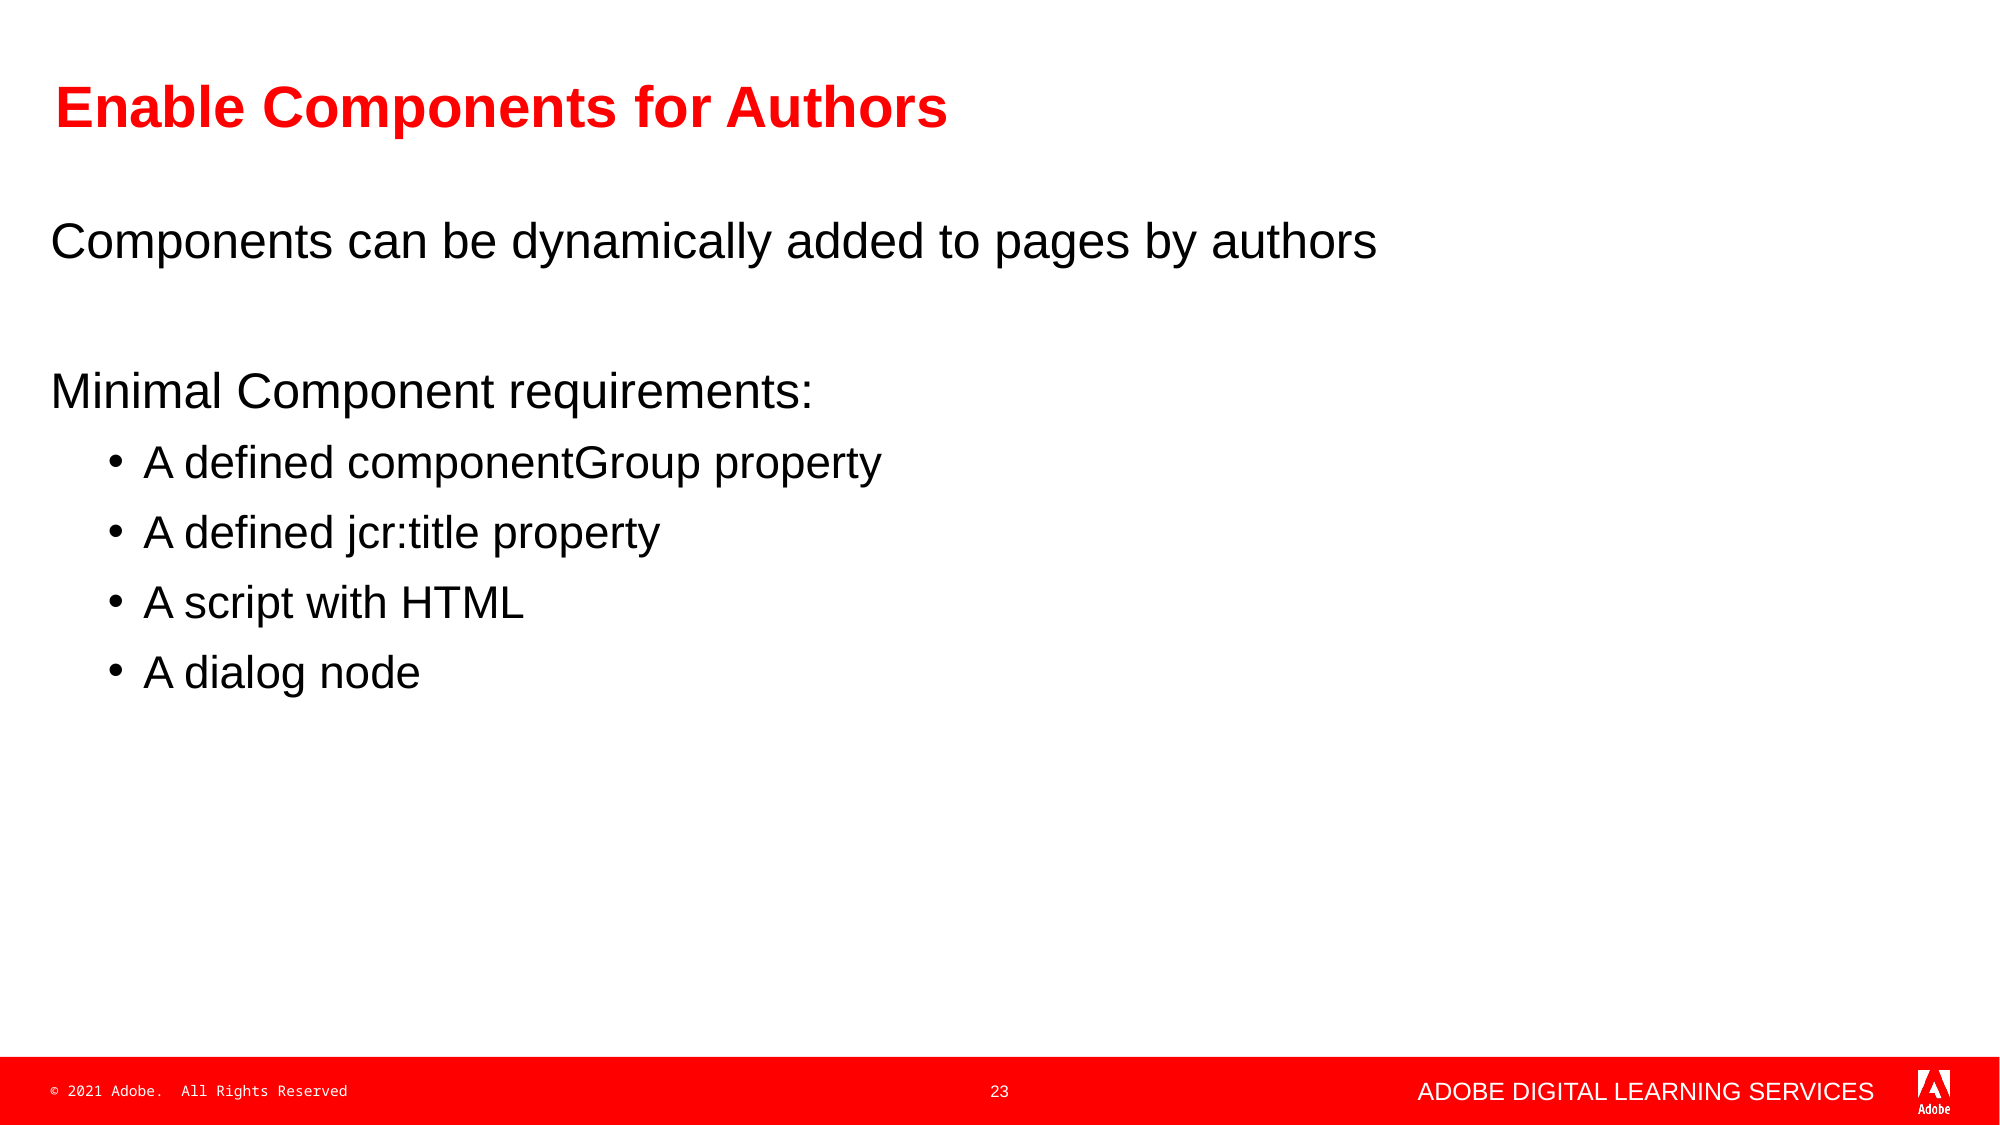

# Enable Components for Authors
Components can be dynamically added to pages by authors

Minimal Component requirements:
A defined componentGroup property
A defined jcr:title property
A script with HTML
A dialog node